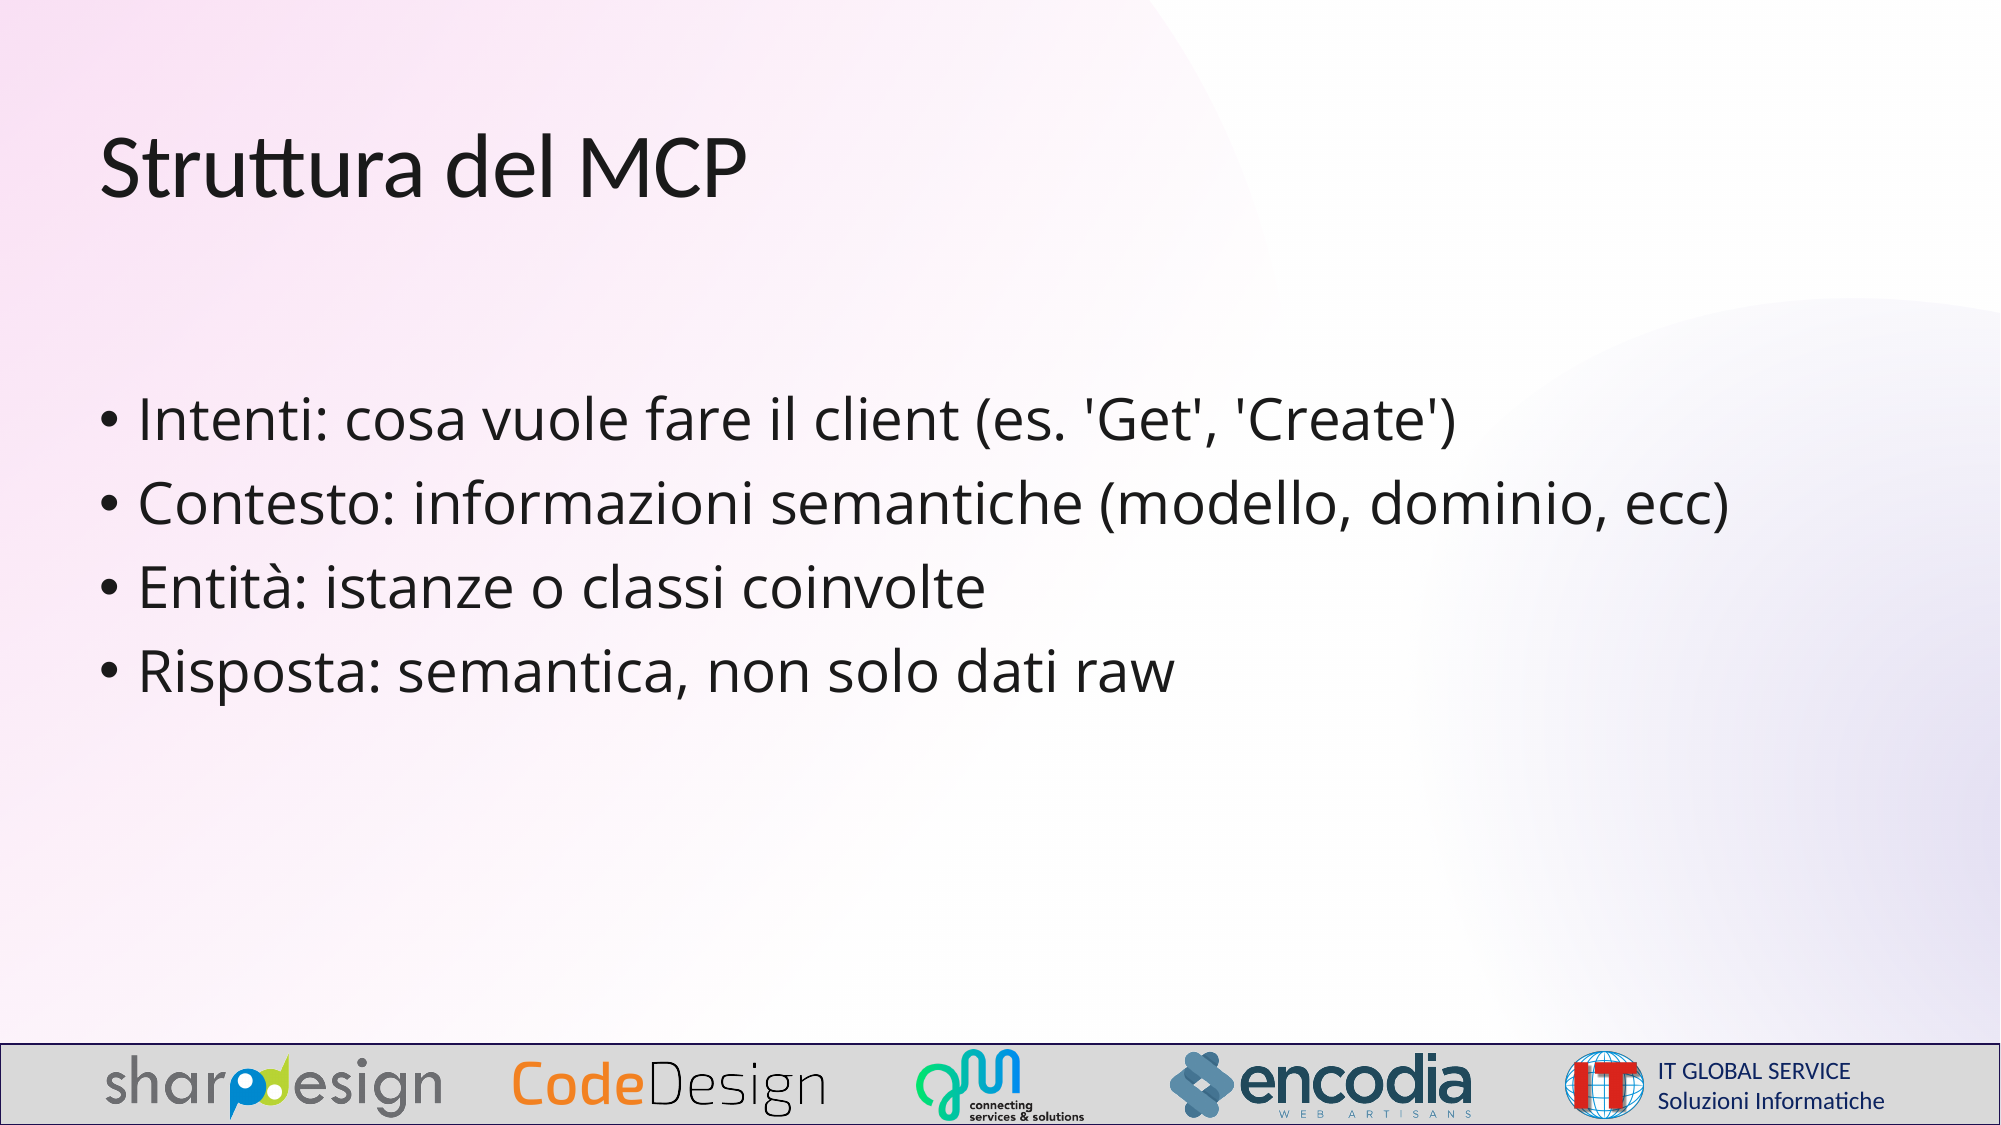

# Struttura del MCP

Intenti: cosa vuole fare il client (es. 'Get', 'Create')
Contesto: informazioni semantiche (modello, dominio, ecc)
Entità: istanze o classi coinvolte
Risposta: semantica, non solo dati raw